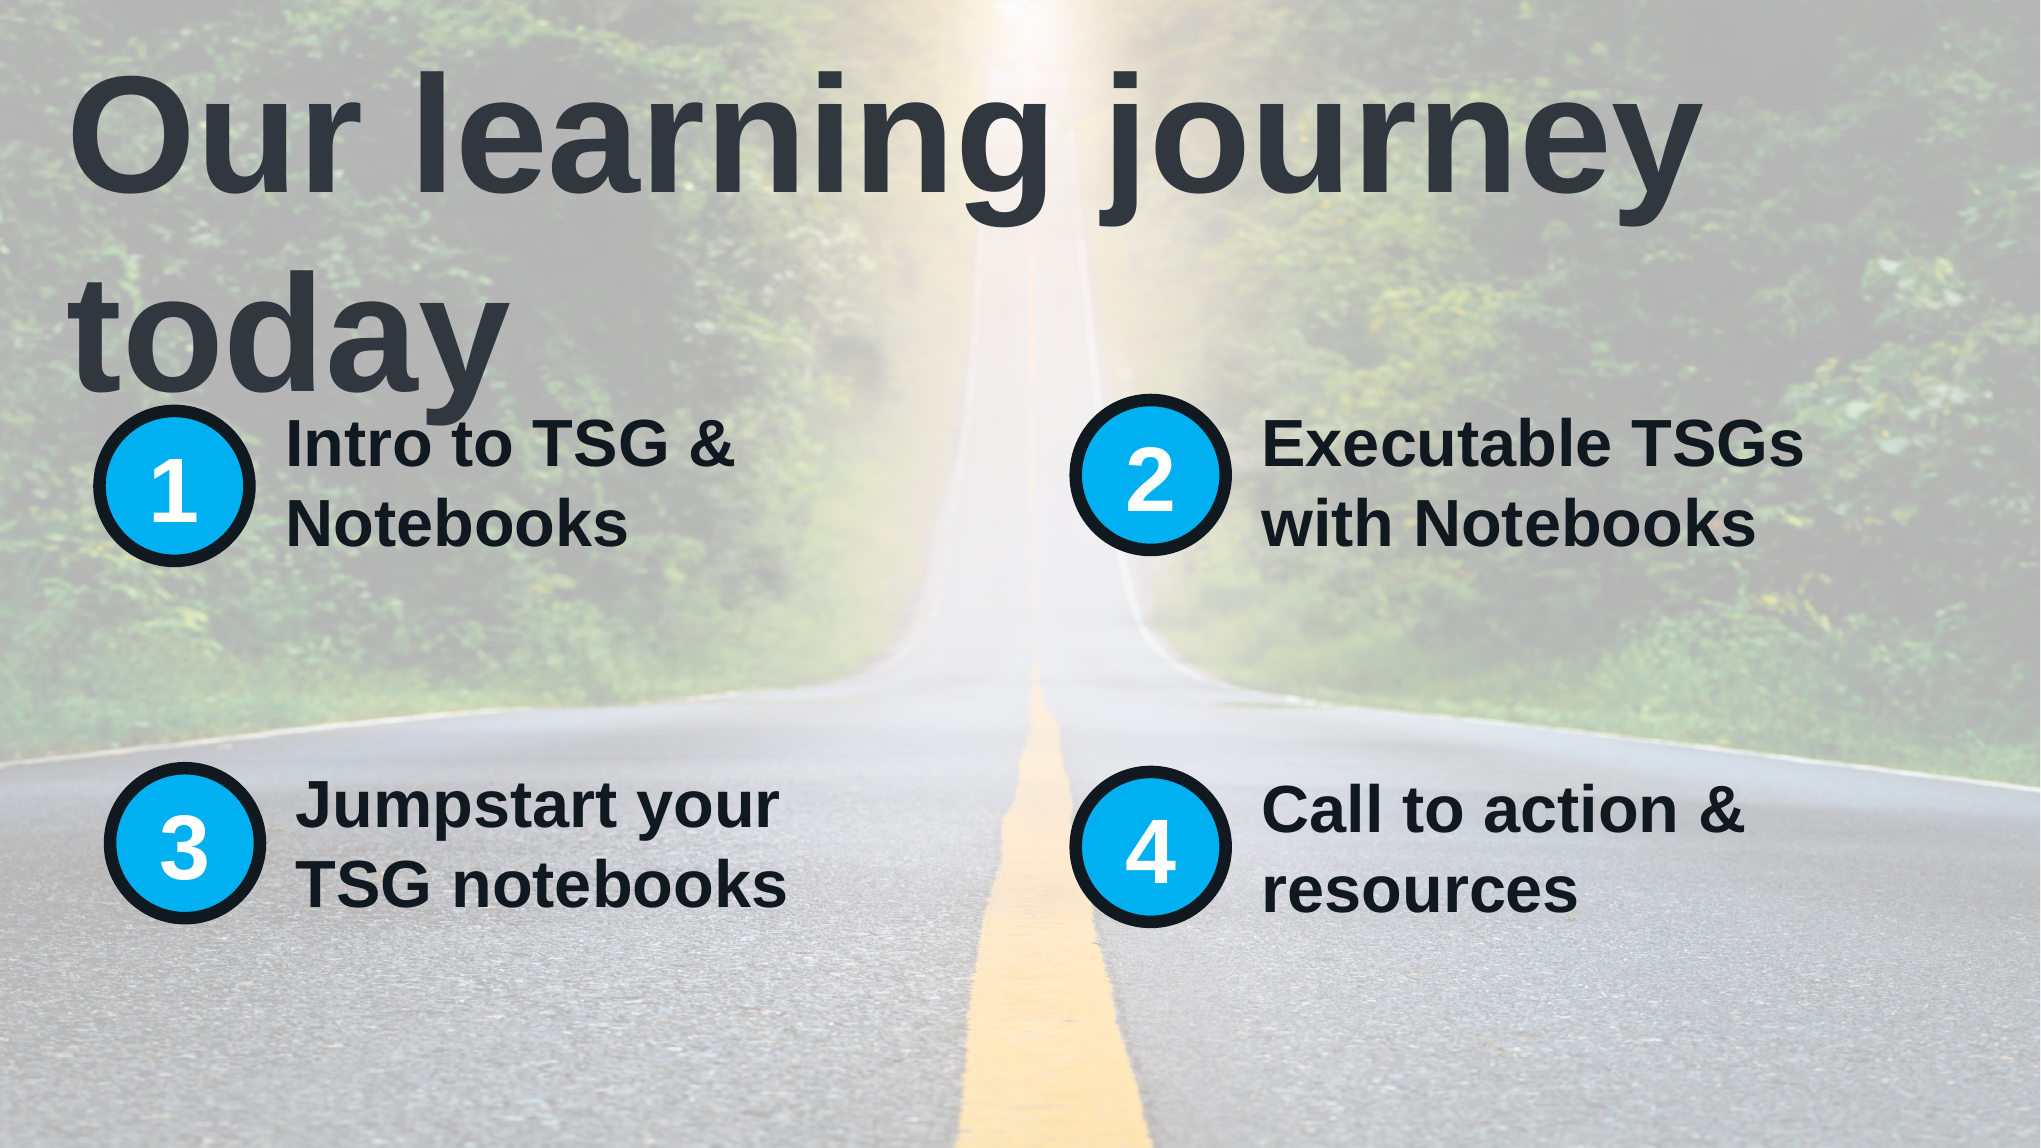

Our learning journey today
Intro to TSG &
Notebooks
1
Executable TSGs
with Notebooks
2
Jumpstart your
TSG notebooks
3
Call to action &
resources
4